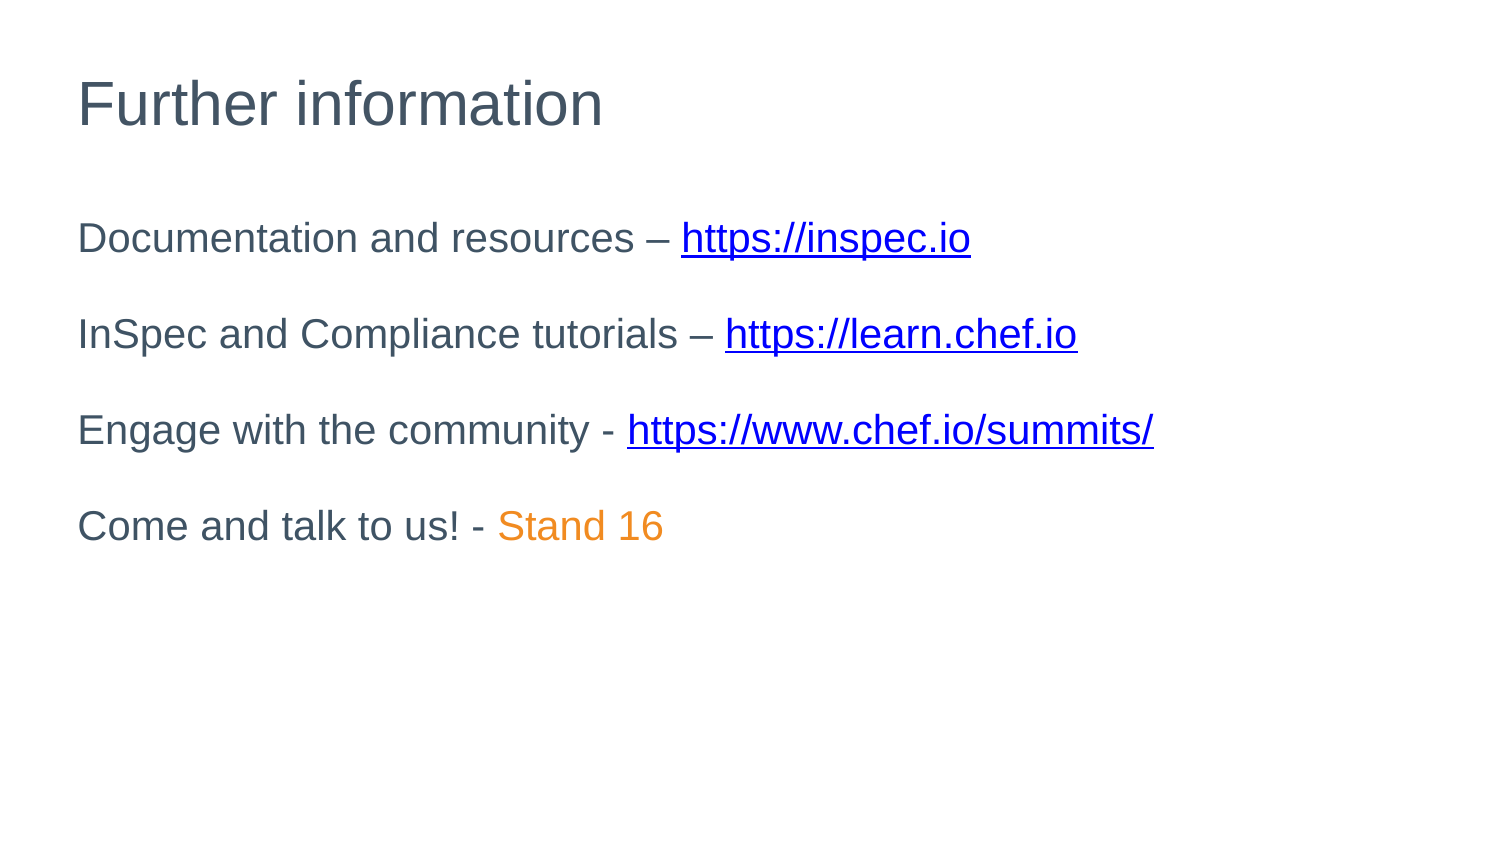

# Further information
Documentation and resources – https://inspec.io
InSpec and Compliance tutorials – https://learn.chef.io
Engage with the community - https://www.chef.io/summits/
Come and talk to us! - Stand 16